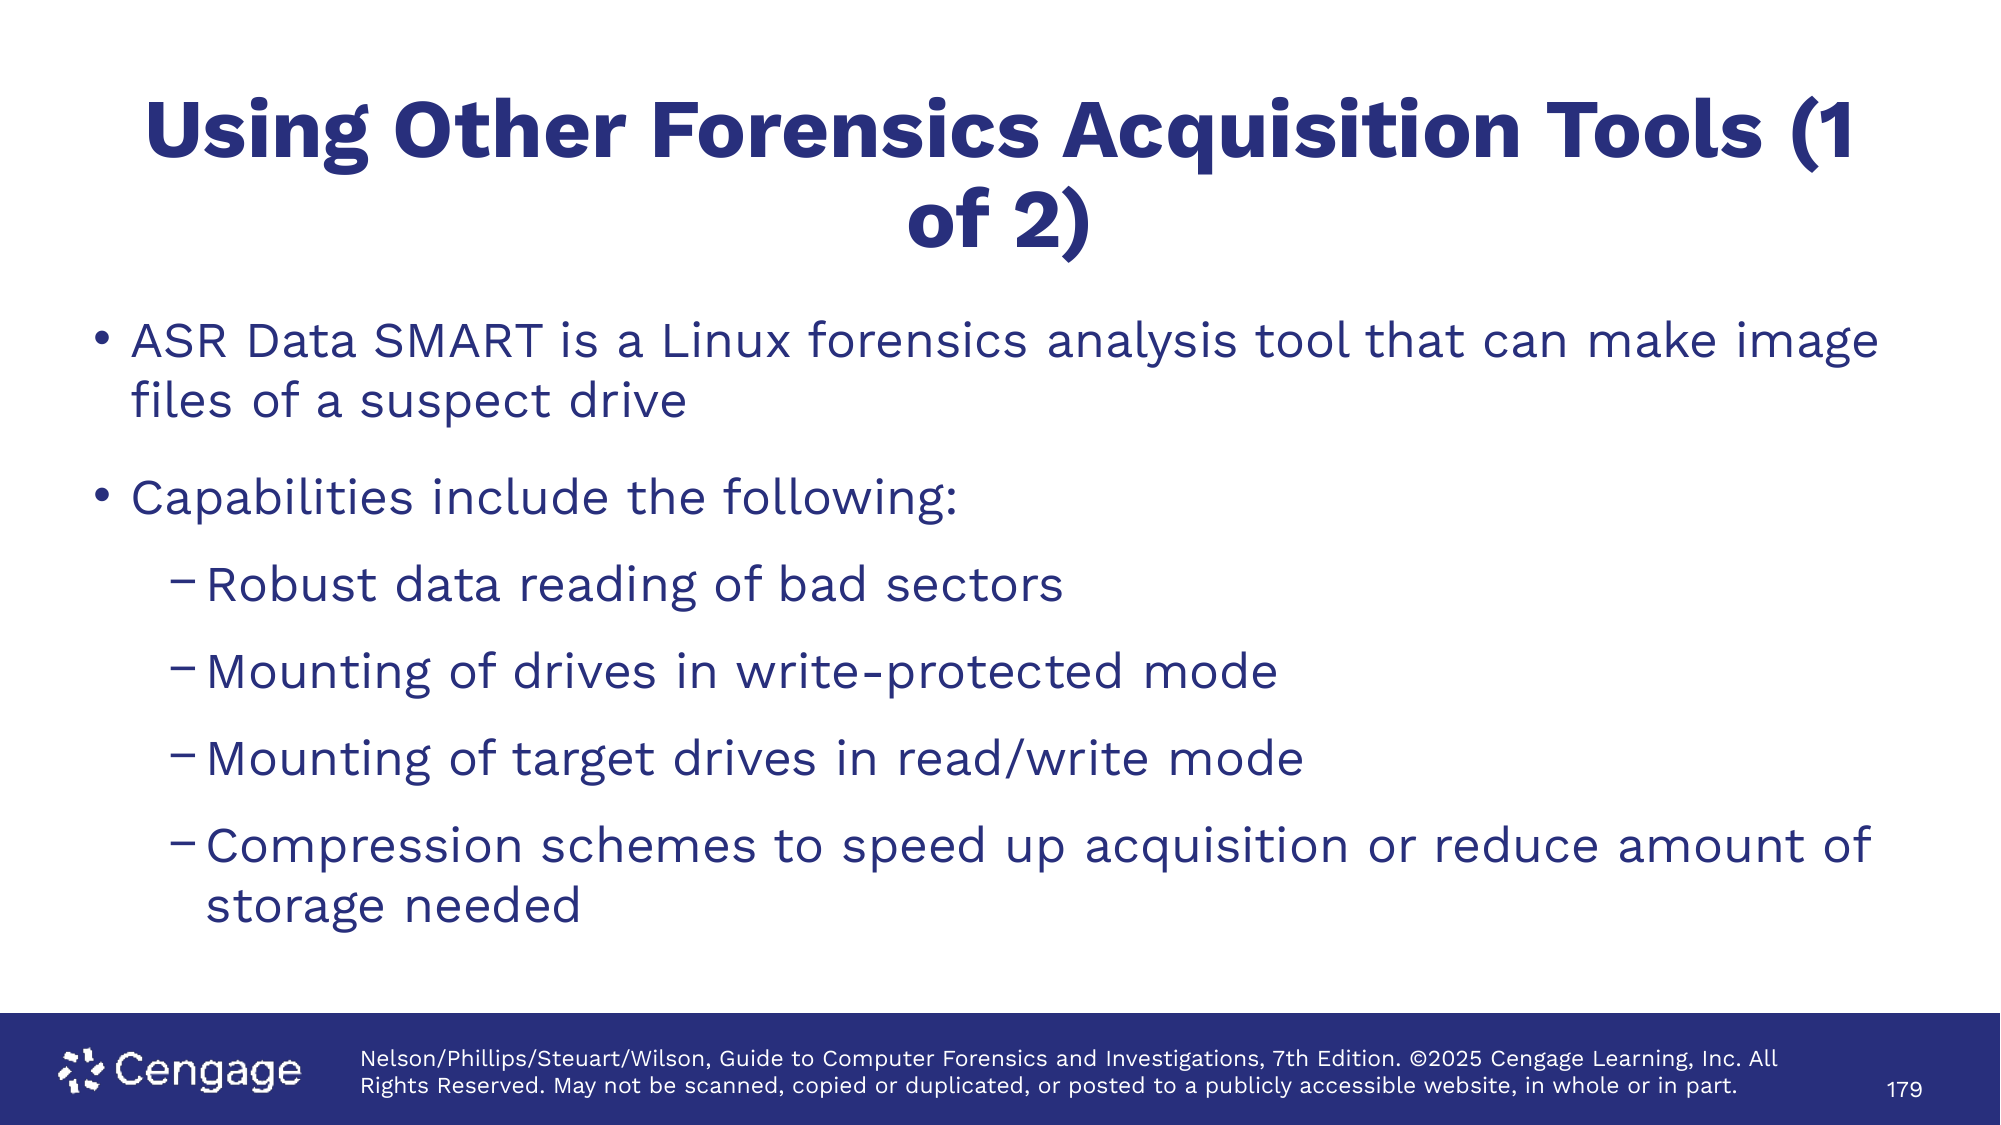

# Using Other Forensics Acquisition Tools (1 of 2)
ASR Data SMART is a Linux forensics analysis tool that can make image files of a suspect drive
Capabilities include the following:
Robust data reading of bad sectors
Mounting of drives in write-protected mode
Mounting of target drives in read/write mode
Compression schemes to speed up acquisition or reduce amount of storage needed